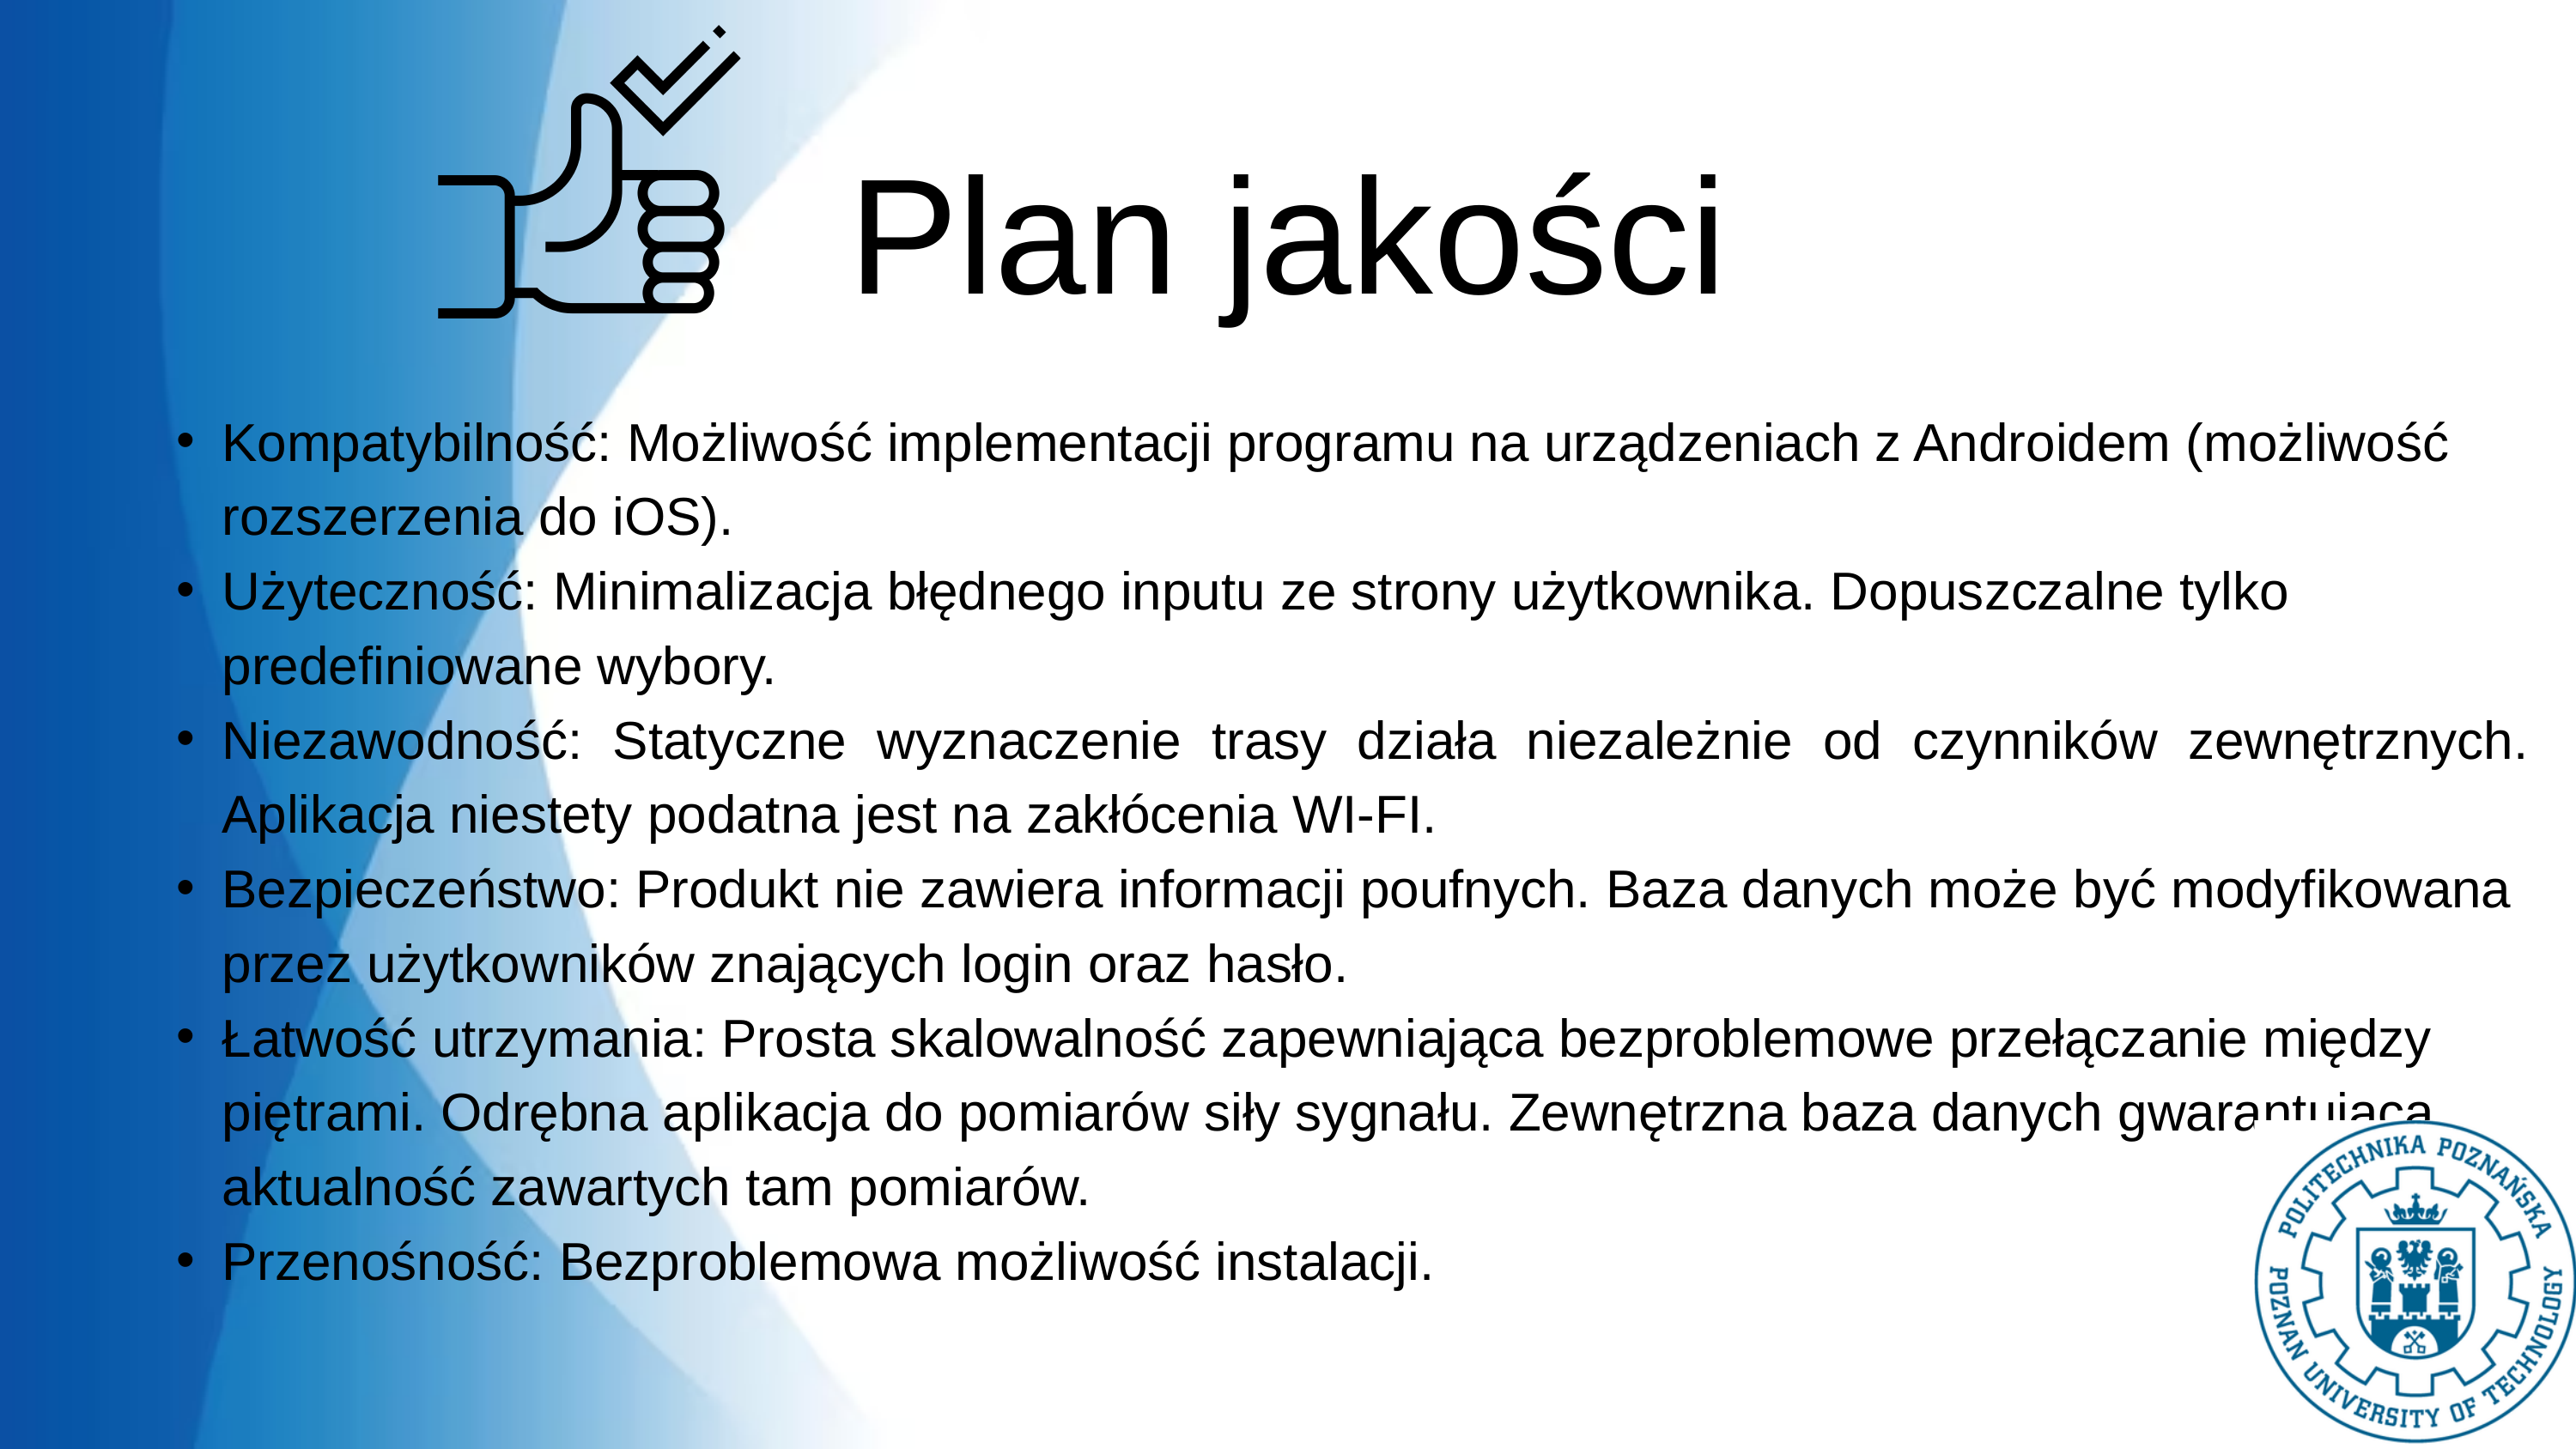

Plan jakości
Kompatybilność: Możliwość implementacji programu na urządzeniach z Androidem (możliwość rozszerzenia do iOS).
Użyteczność: Minimalizacja błędnego inputu ze strony użytkownika. Dopuszczalne tylko predefiniowane wybory.
Niezawodność: Statyczne wyznaczenie trasy działa niezależnie od czynników zewnętrznych. Aplikacja niestety podatna jest na zakłócenia WI-FI.
Bezpieczeństwo: Produkt nie zawiera informacji poufnych. Baza danych może być modyfikowana przez użytkowników znających login oraz hasło.
Łatwość utrzymania: Prosta skalowalność zapewniająca bezproblemowe przełączanie między piętrami. Odrębna aplikacja do pomiarów siły sygnału. Zewnętrzna baza danych gwarantująca aktualność zawartych tam pomiarów.
Przenośność: Bezproblemowa możliwość instalacji.